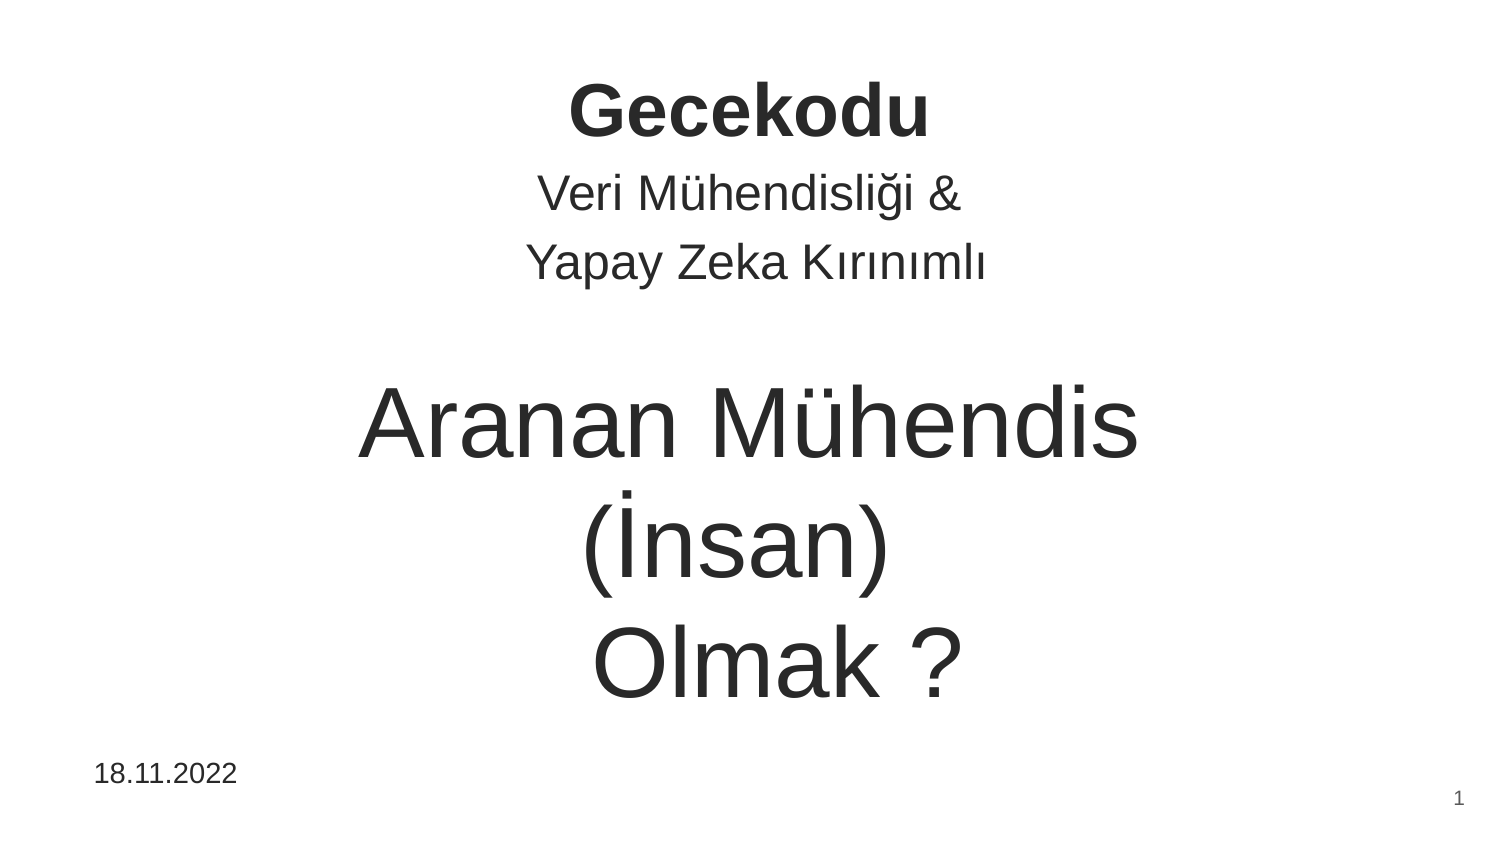

# Gecekodu
Veri Mühendisliği &
 Yapay Zeka Kırınımlı
Aranan Mühendis (İnsan)
  Olmak ?
1
18.11.2022